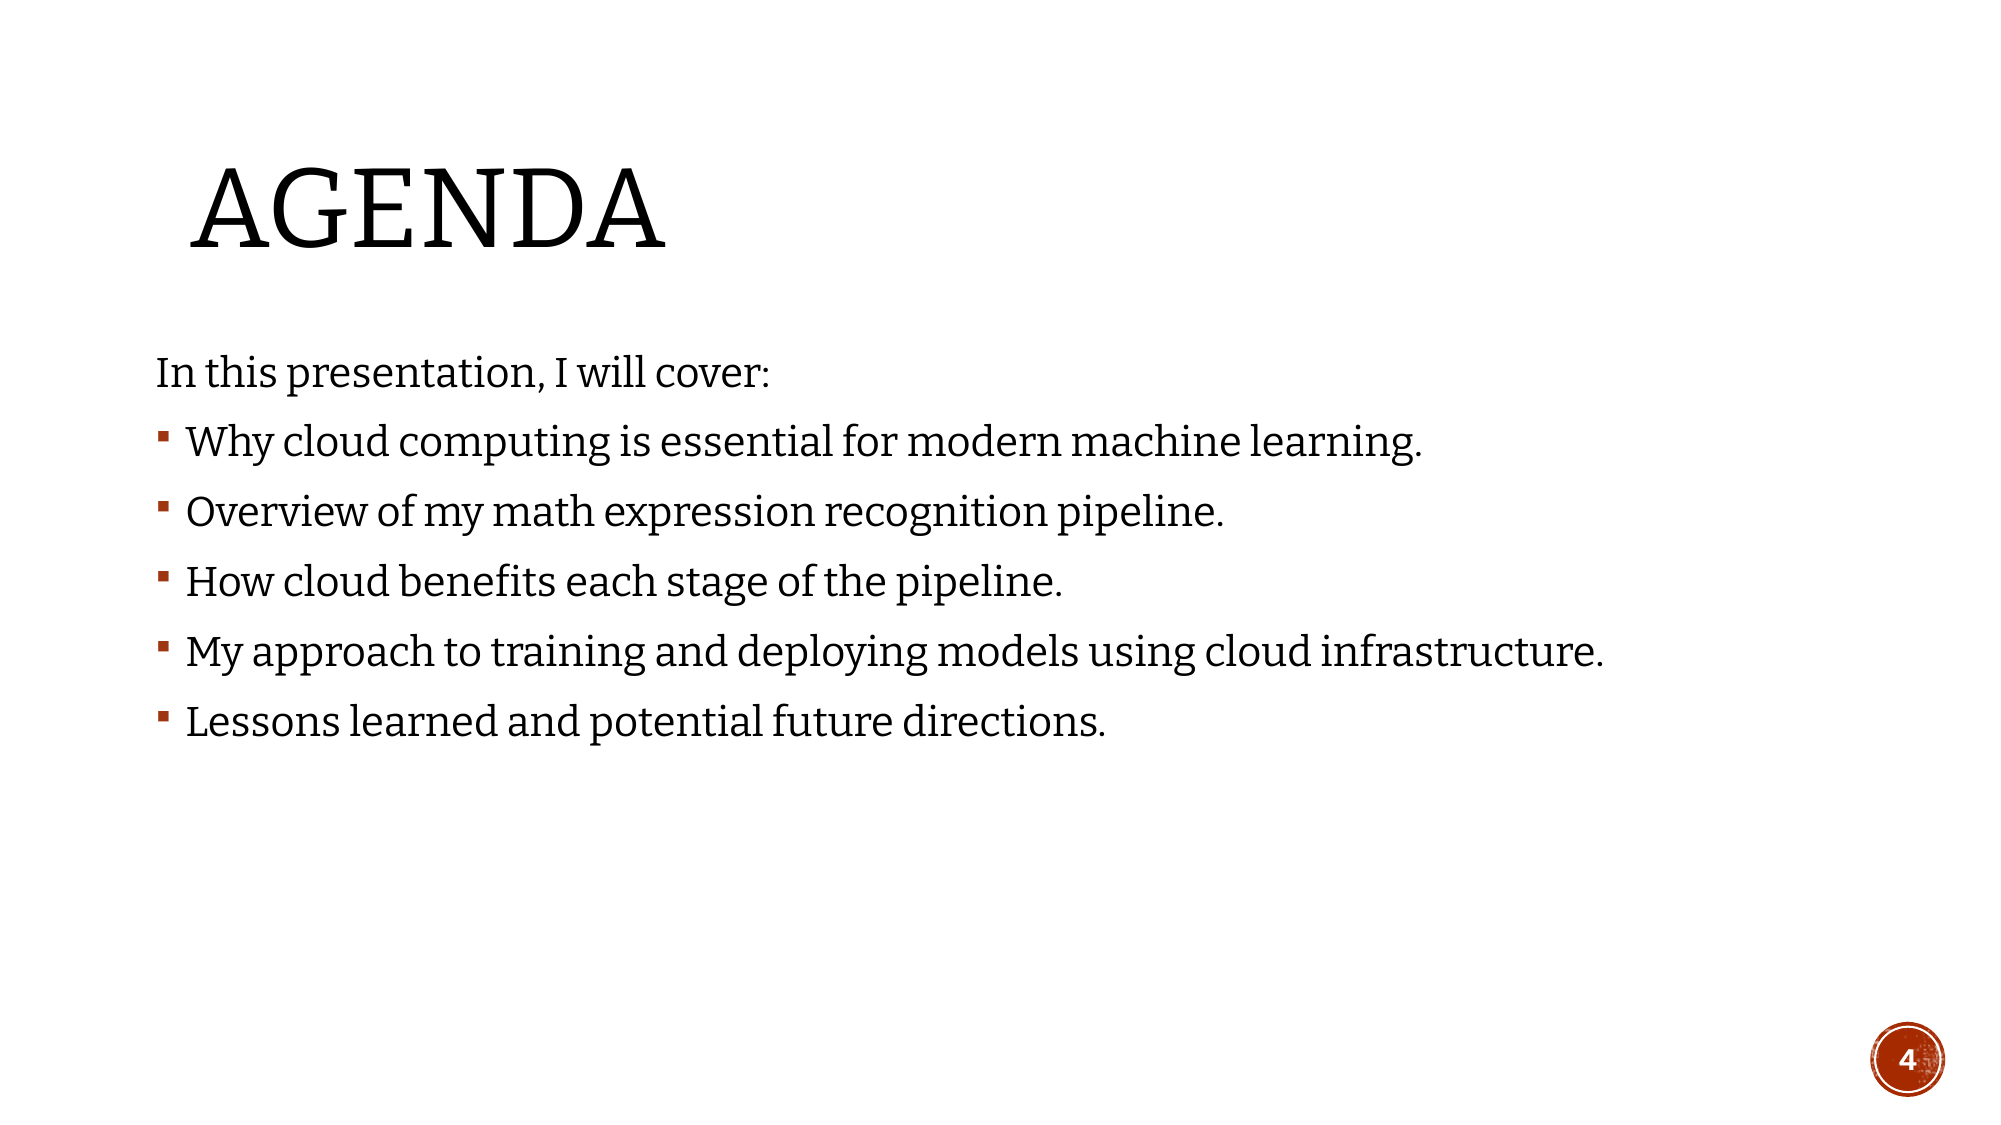

# Agenda
In this presentation, I will cover:
Why cloud computing is essential for modern machine learning.
Overview of my math expression recognition pipeline.
How cloud benefits each stage of the pipeline.
My approach to training and deploying models using cloud infrastructure.
Lessons learned and potential future directions.

4